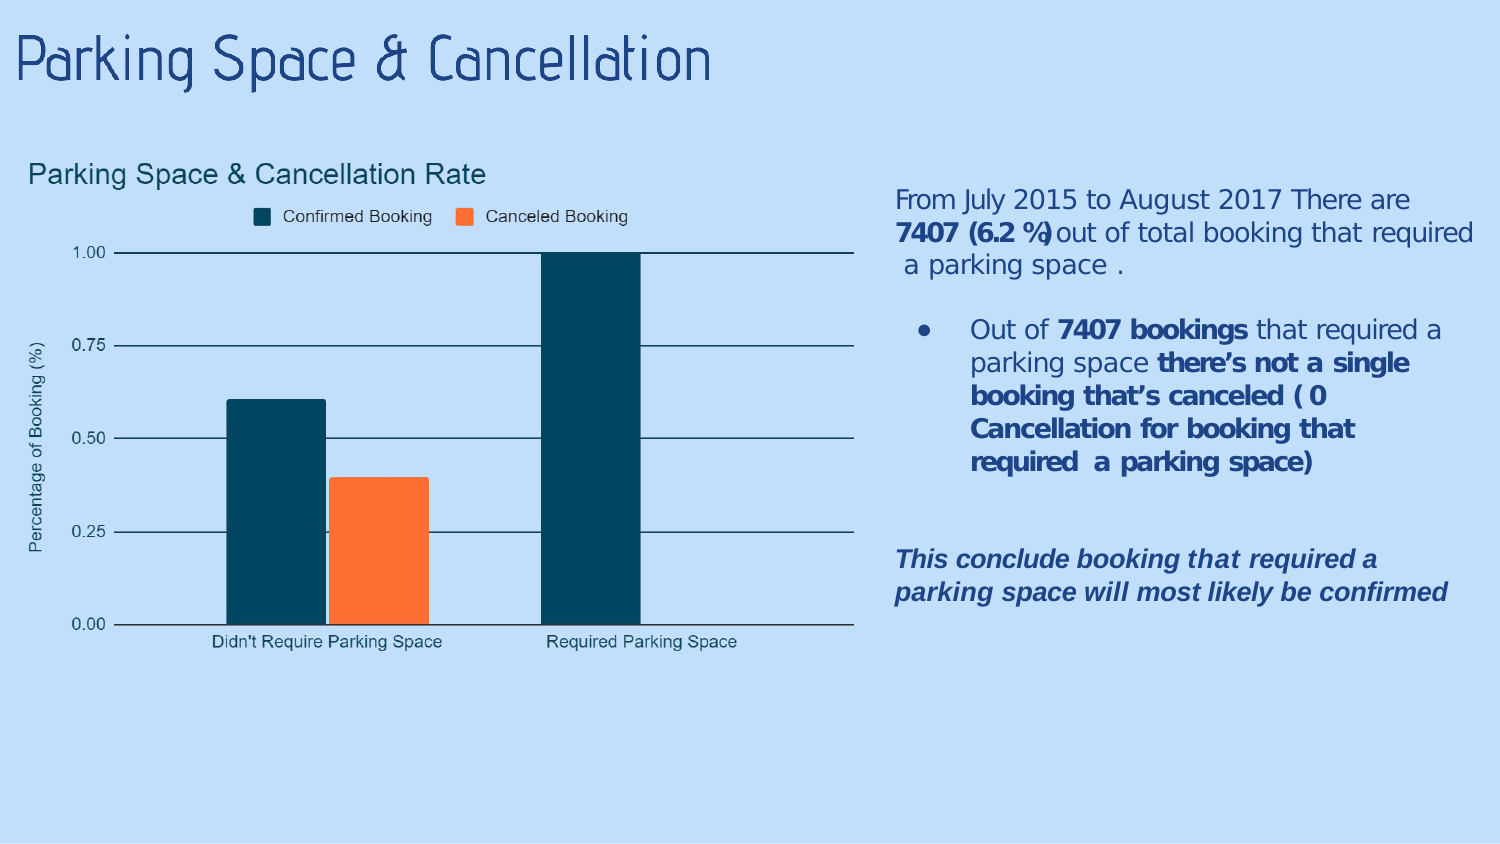

From July 2015 to August 2017 There are  7407 (6.2 %) out of total booking that required  a parking space .

Out of 7407 bookings that required a  parking space there’s not a single  booking that’s canceled ( 0  Cancellation for booking that required  a parking space)

This conclude booking that required a  parking space will most likely be conﬁrmed